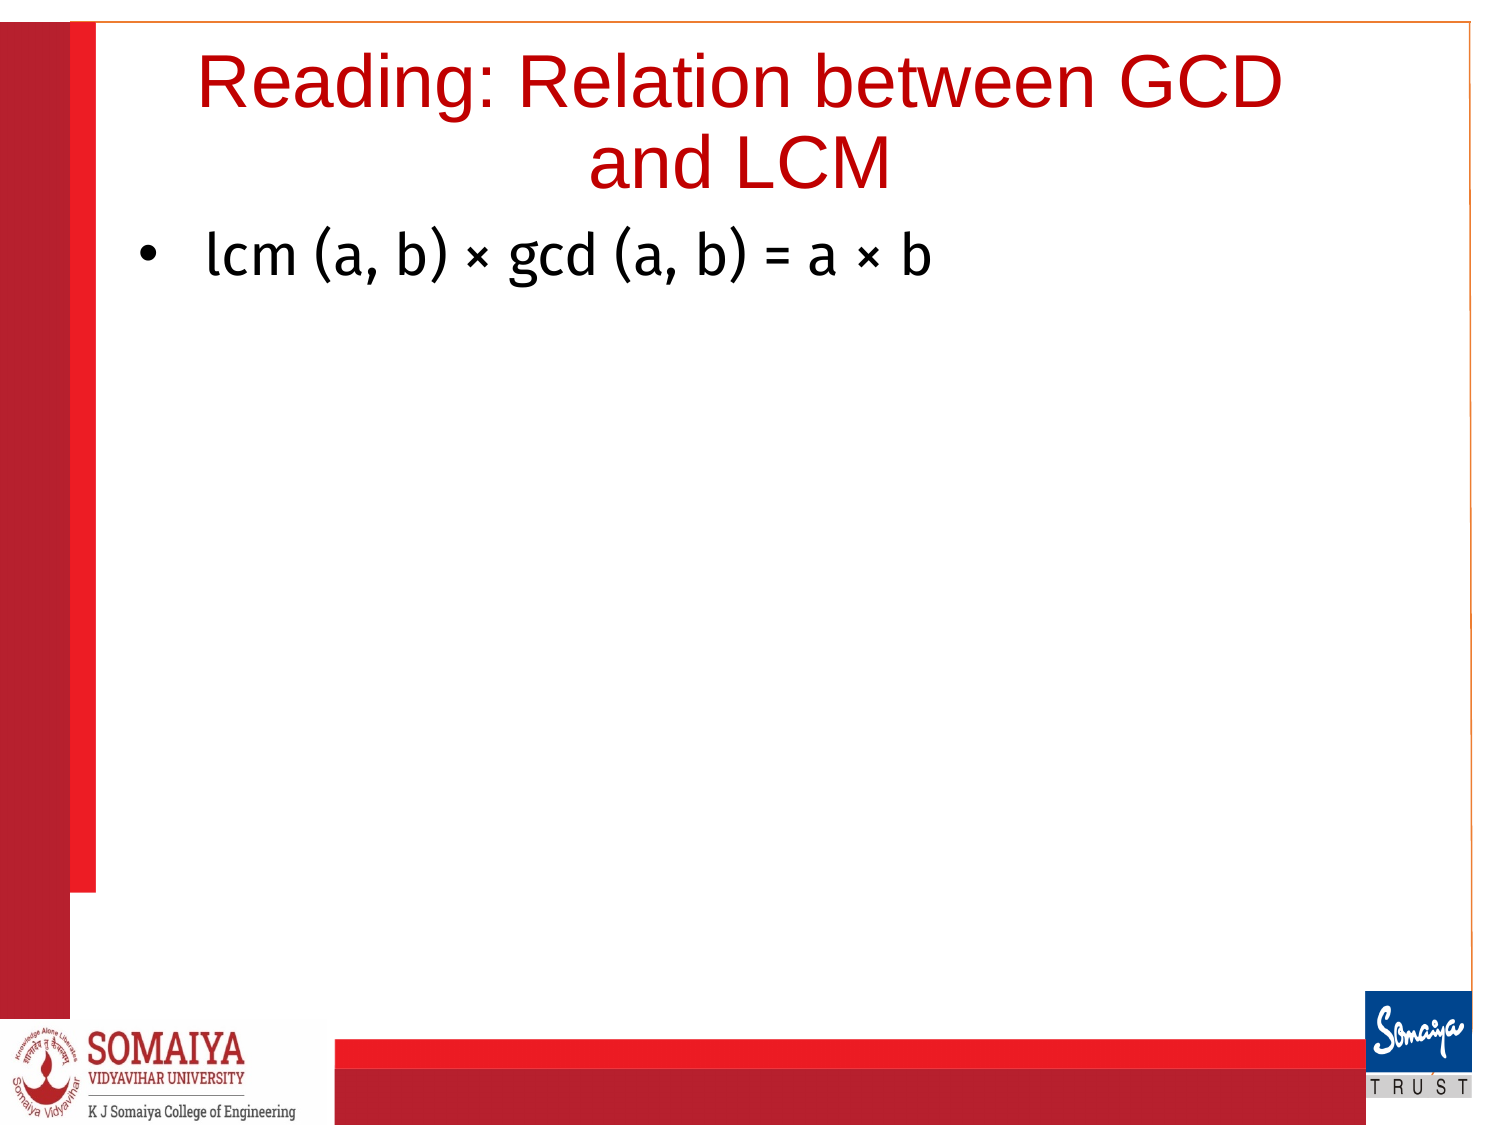

# Reading: Relation between GCD and LCM
lcm (a, b) × gcd (a, b) = a × b